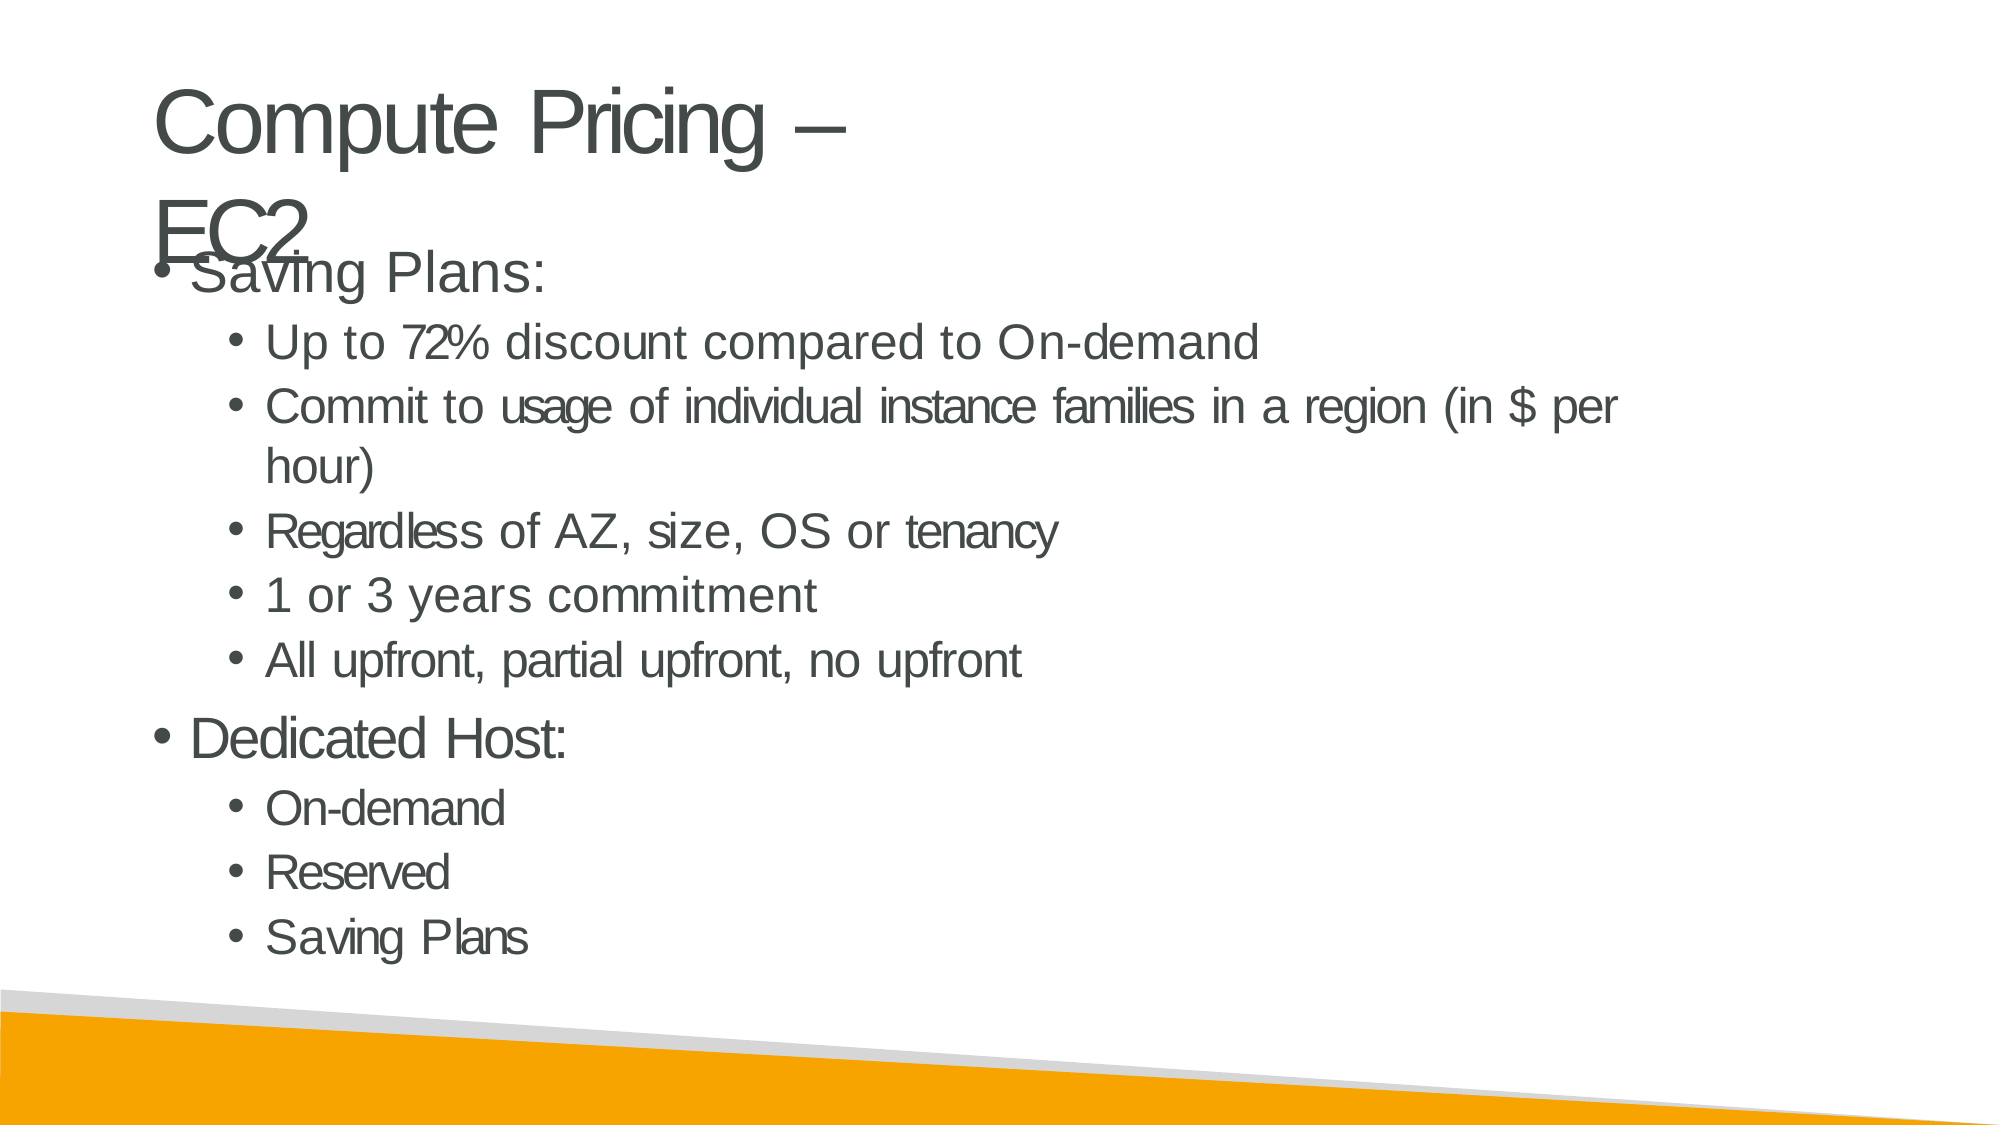

# Compute Pricing – EC2
Saving Plans:
Up to 72% discount compared to On-demand
Commit to usage of individual instance families in a region (in $ per hour)
Regardless of AZ, size, OS or tenancy
1 or 3 years commitment
All upfront, partial upfront, no upfront
Dedicated Host:
On-demand
Reserved
Saving Plans